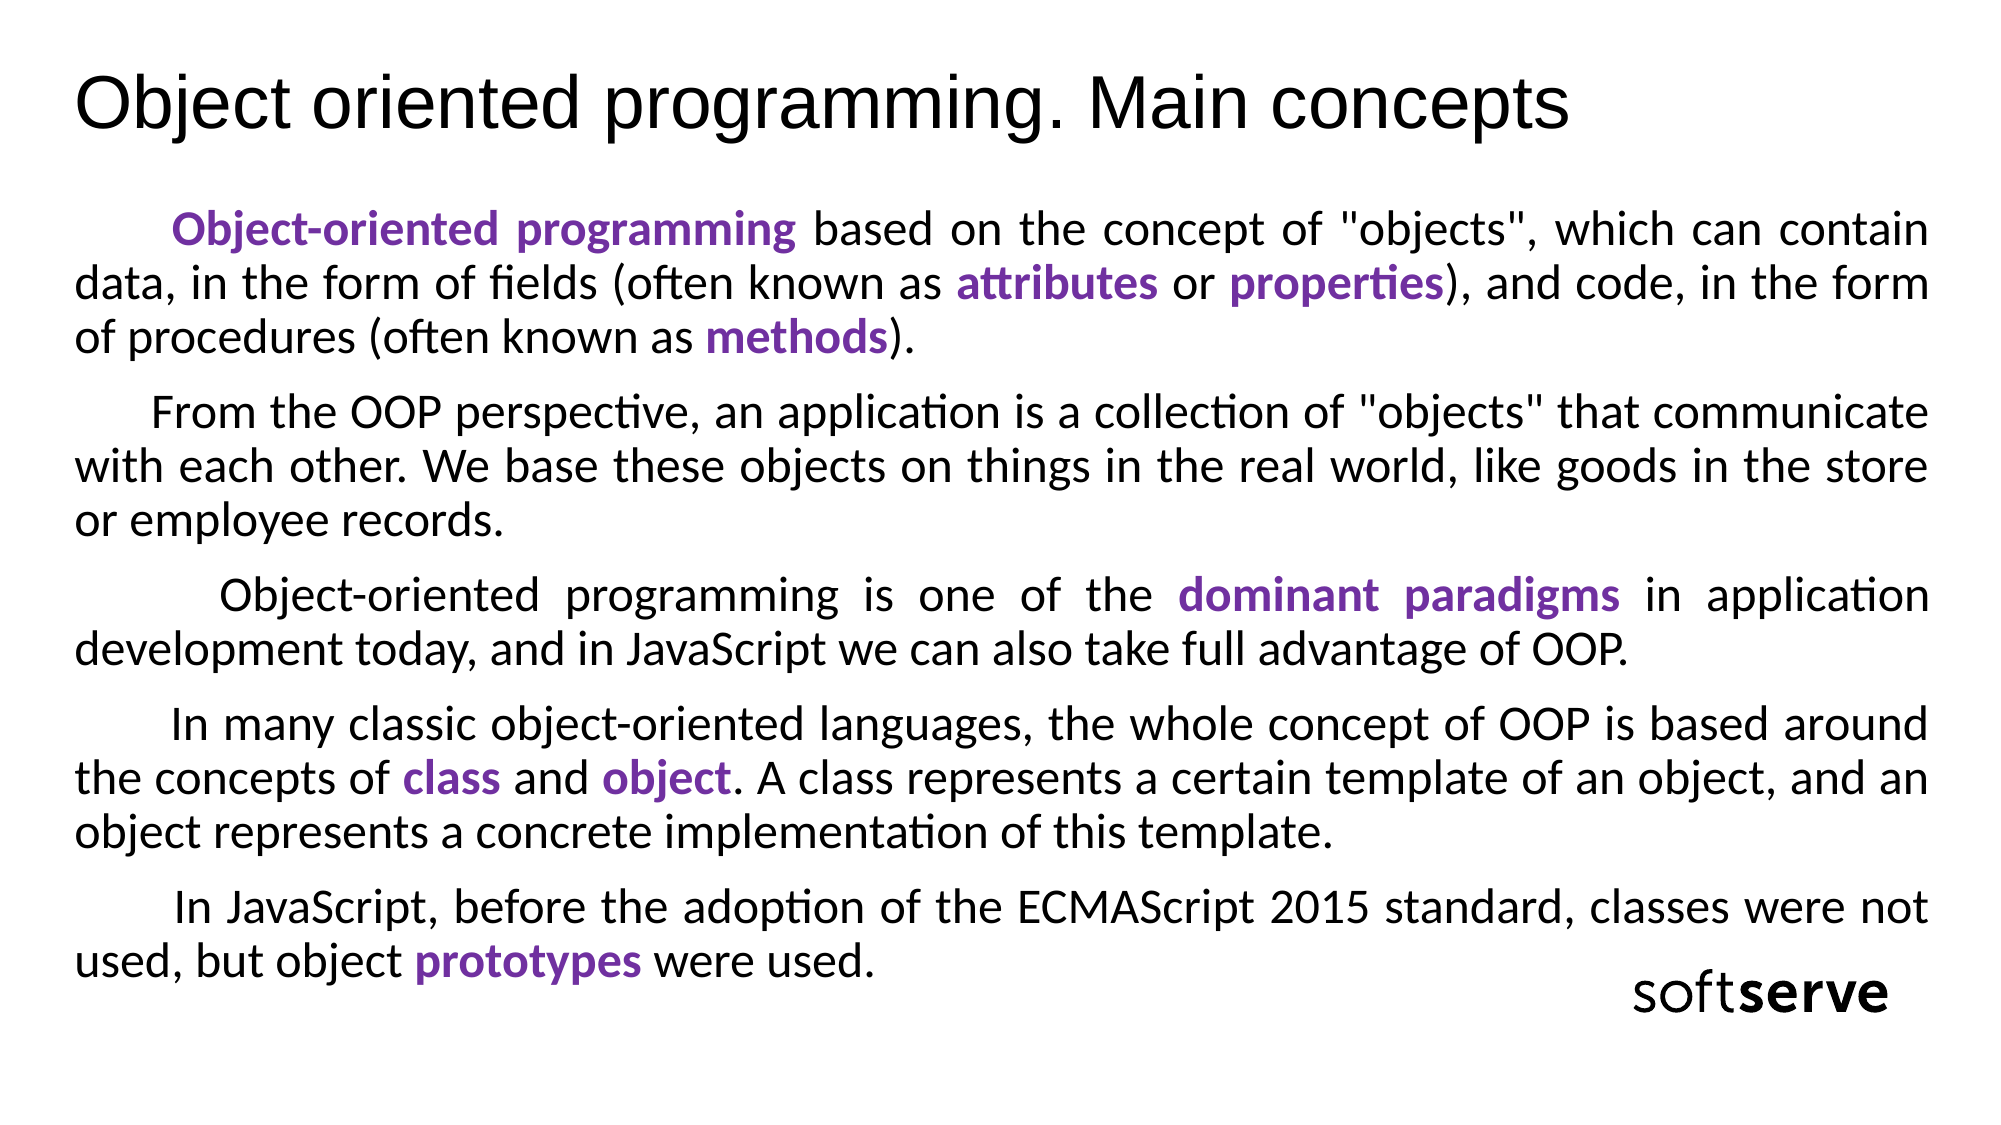

# Object oriented programming. Main concepts
      Object-oriented programming based on the concept of "objects", which can contain data, in the form of fields (often known as attributes or properties), and code, in the form of procedures (often known as methods).
      From the OOP perspective, an application is a collection of "objects" that communicate with each other. We base these objects on things in the real world, like goods in the store or employee records.
      Object-oriented programming is one of the dominant paradigms in application development today, and in JavaScript we can also take full advantage of OOP.
       In many classic object-oriented languages, the whole concept of OOP is based around the concepts of class and object. A class represents a certain template of an object, and an object represents a concrete implementation of this template.
       In JavaScript, before the adoption of the ECMAScript 2015 standard, classes were not used, but object prototypes were used.